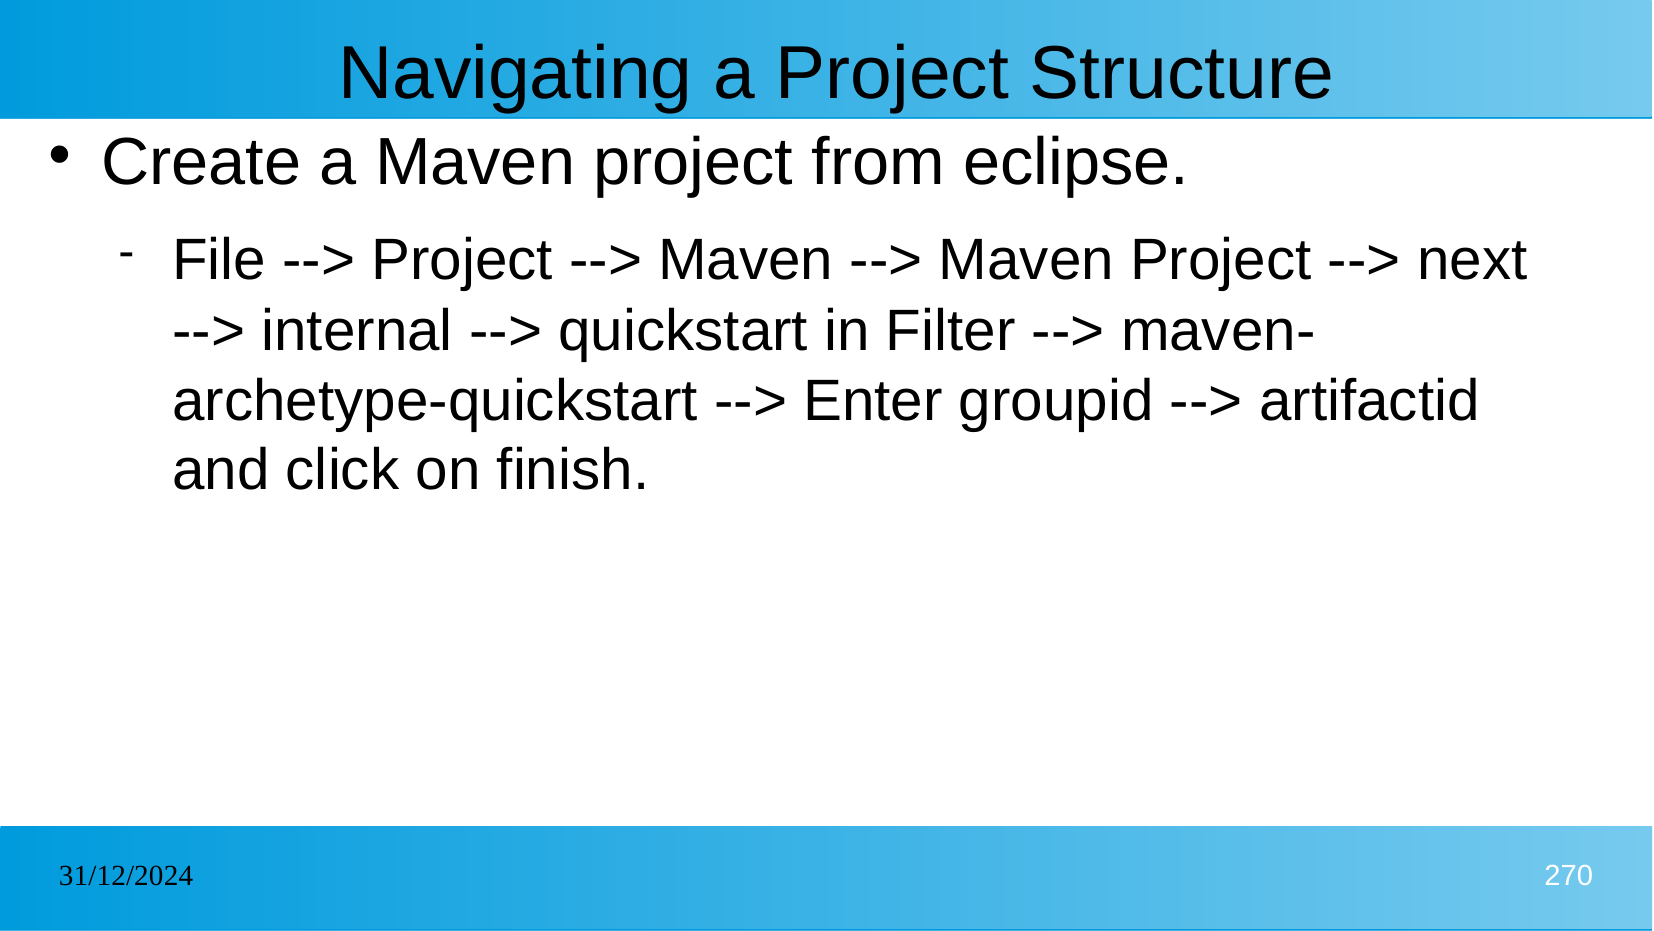

# Navigating a Project Structure
Create a Maven project from eclipse.
File --> Project --> Maven --> Maven Project --> next --> internal --> quickstart in Filter --> maven-archetype-quickstart --> Enter groupid --> artifactid and click on finish.
31/12/2024
270